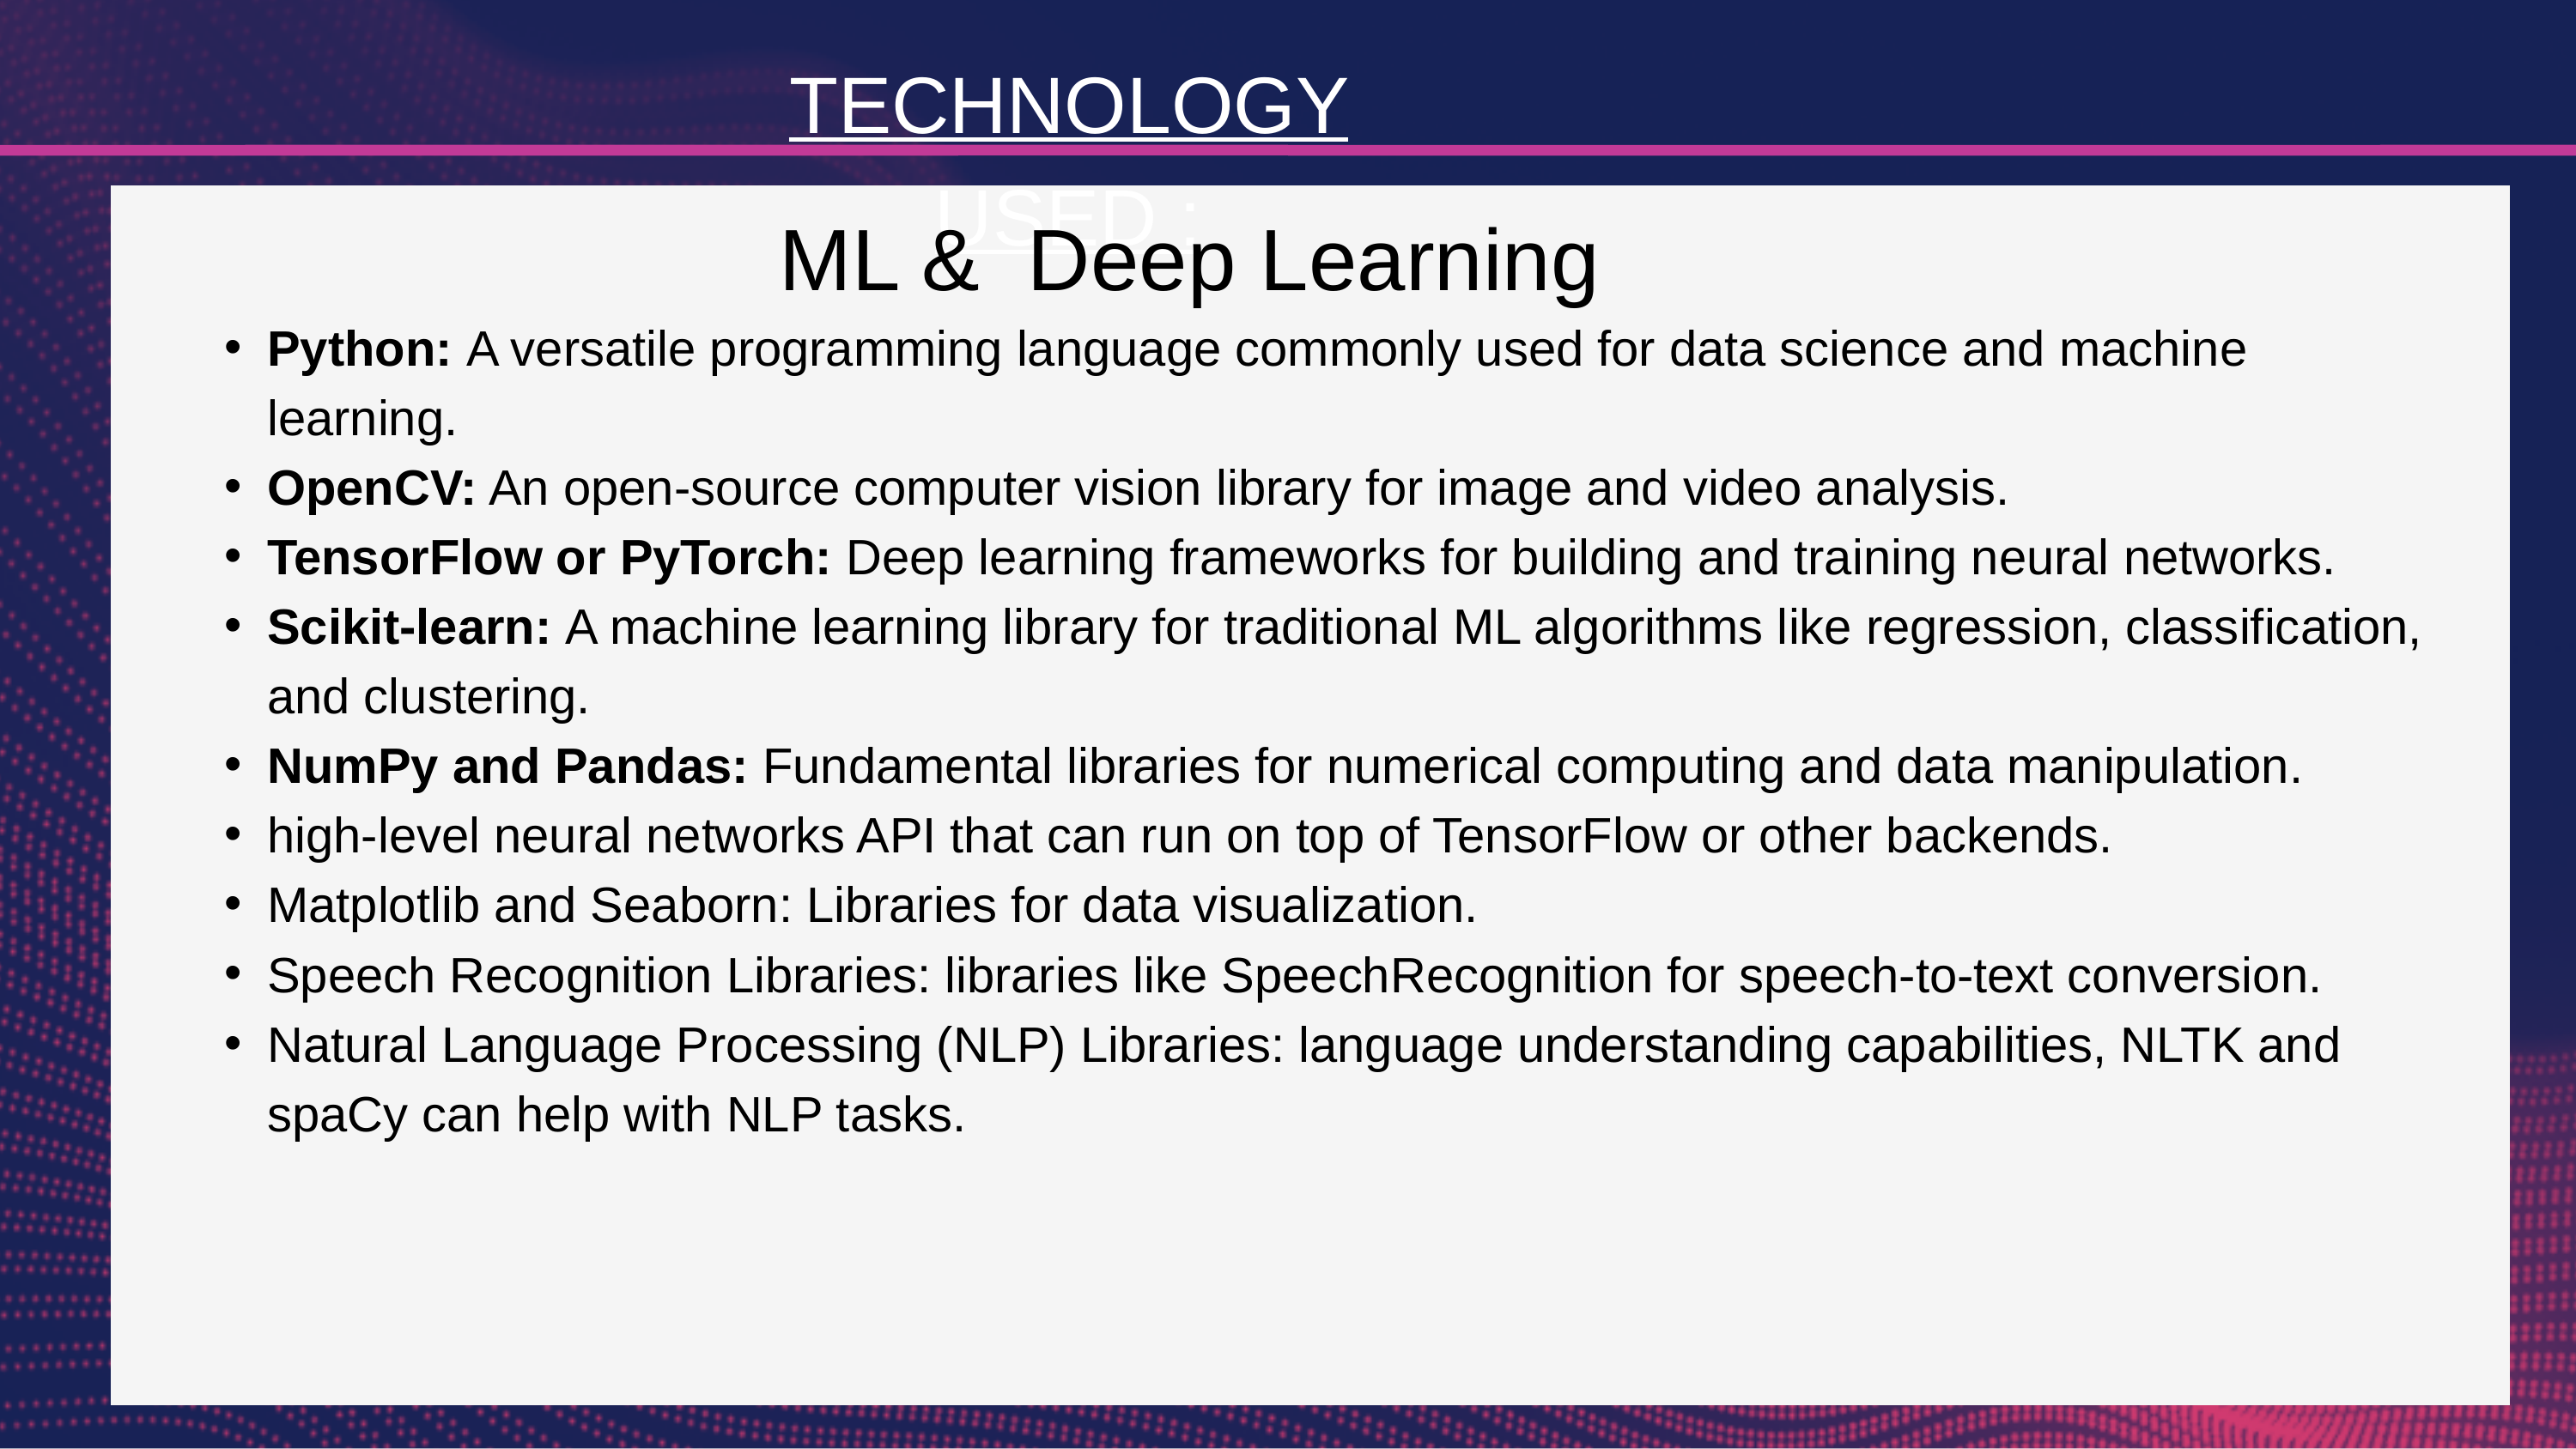

TECHNOLOGY USED :

ML &  Deep Learning
Python: A versatile programming language commonly used for data science and machine learning.
OpenCV: An open-source computer vision library for image and video analysis.
TensorFlow or PyTorch: Deep learning frameworks for building and training neural networks.
Scikit-learn: A machine learning library for traditional ML algorithms like regression, classification, and clustering.
NumPy and Pandas: Fundamental libraries for numerical computing and data manipulation.
high-level neural networks API that can run on top of TensorFlow or other backends.
Matplotlib and Seaborn: Libraries for data visualization.
Speech Recognition Libraries: libraries like SpeechRecognition for speech-to-text conversion.
Natural Language Processing (NLP) Libraries: language understanding capabilities, NLTK and spaCy can help with NLP tasks.